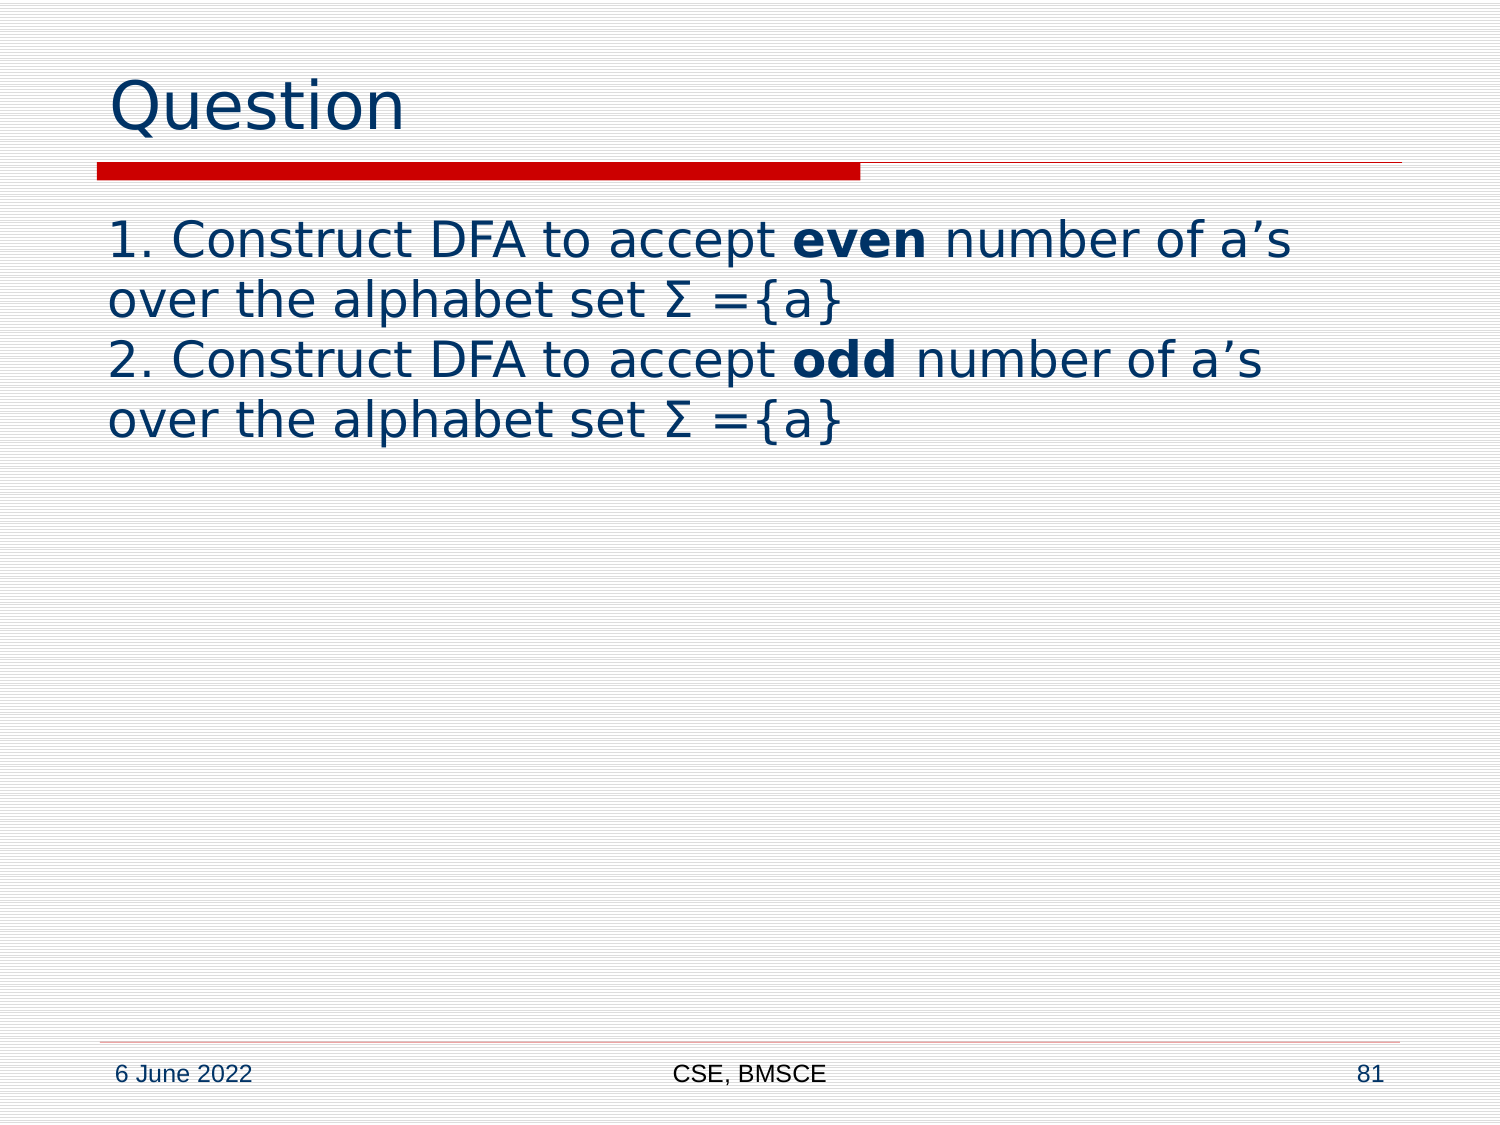

# Question
1. Construct DFA to accept even number of a’s over the alphabet set Σ ={a}
2. Construct DFA to accept odd number of a’s over the alphabet set Σ ={a}

CSE, BMSCE
81
6 June 2022